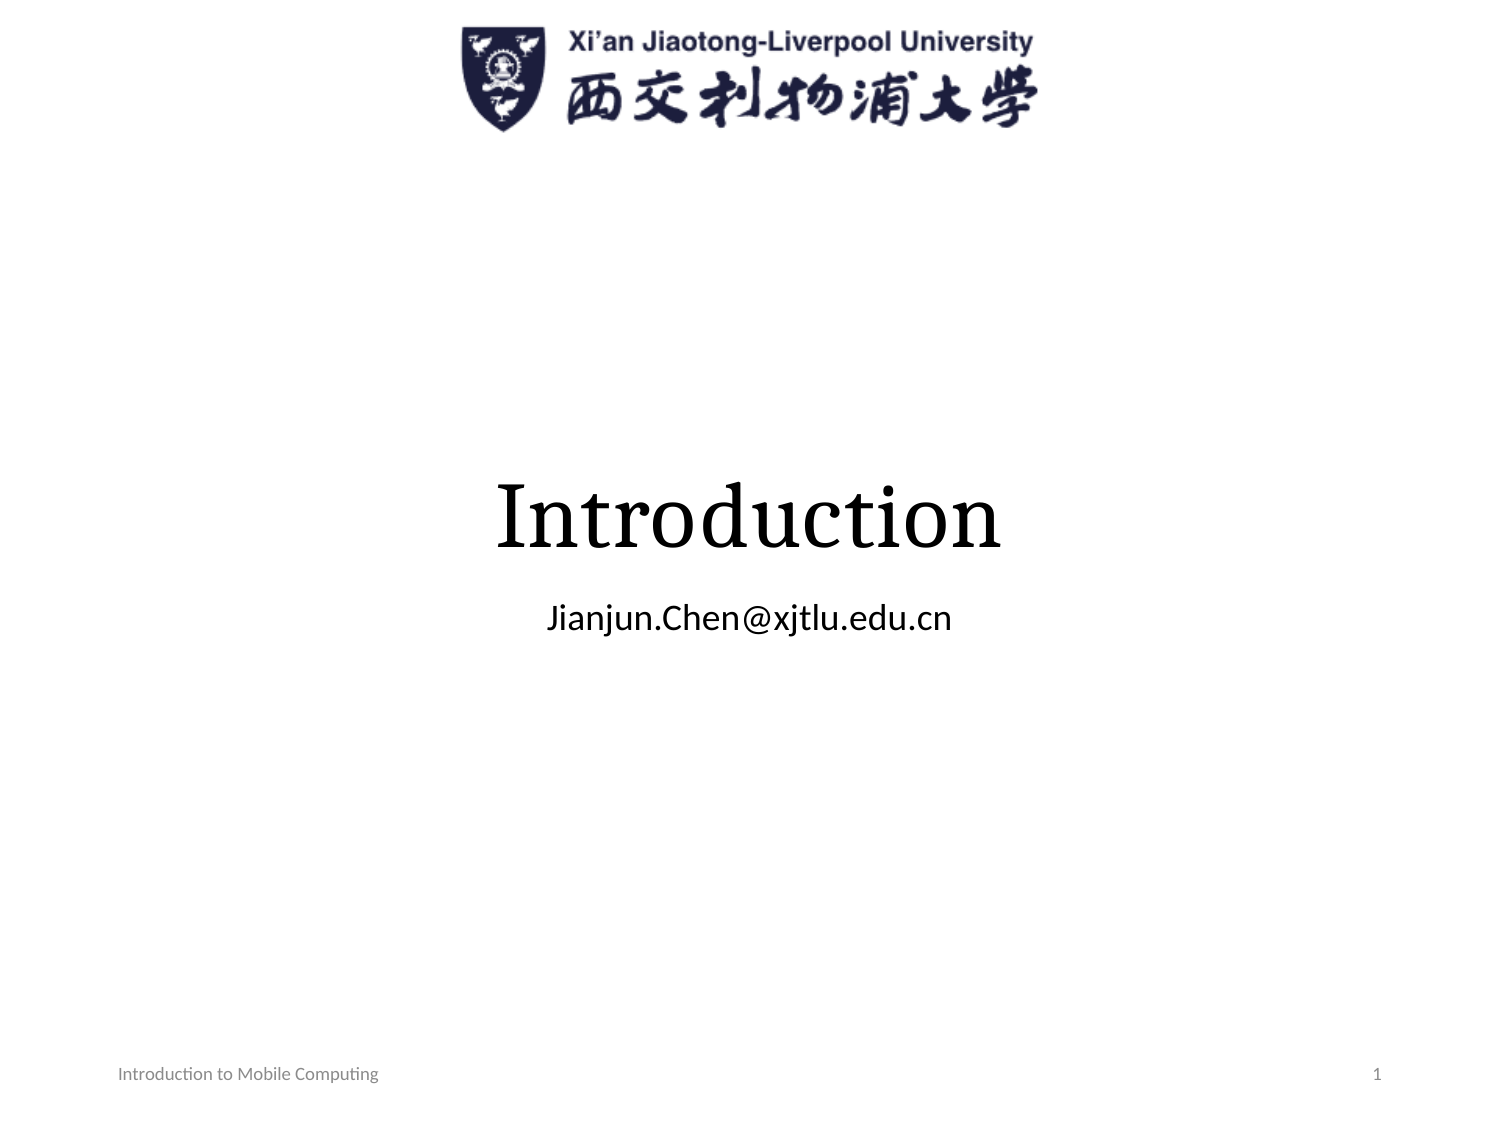

# Introduction
Jianjun.Chen@xjtlu.edu.cn
Introduction to Mobile Computing
1